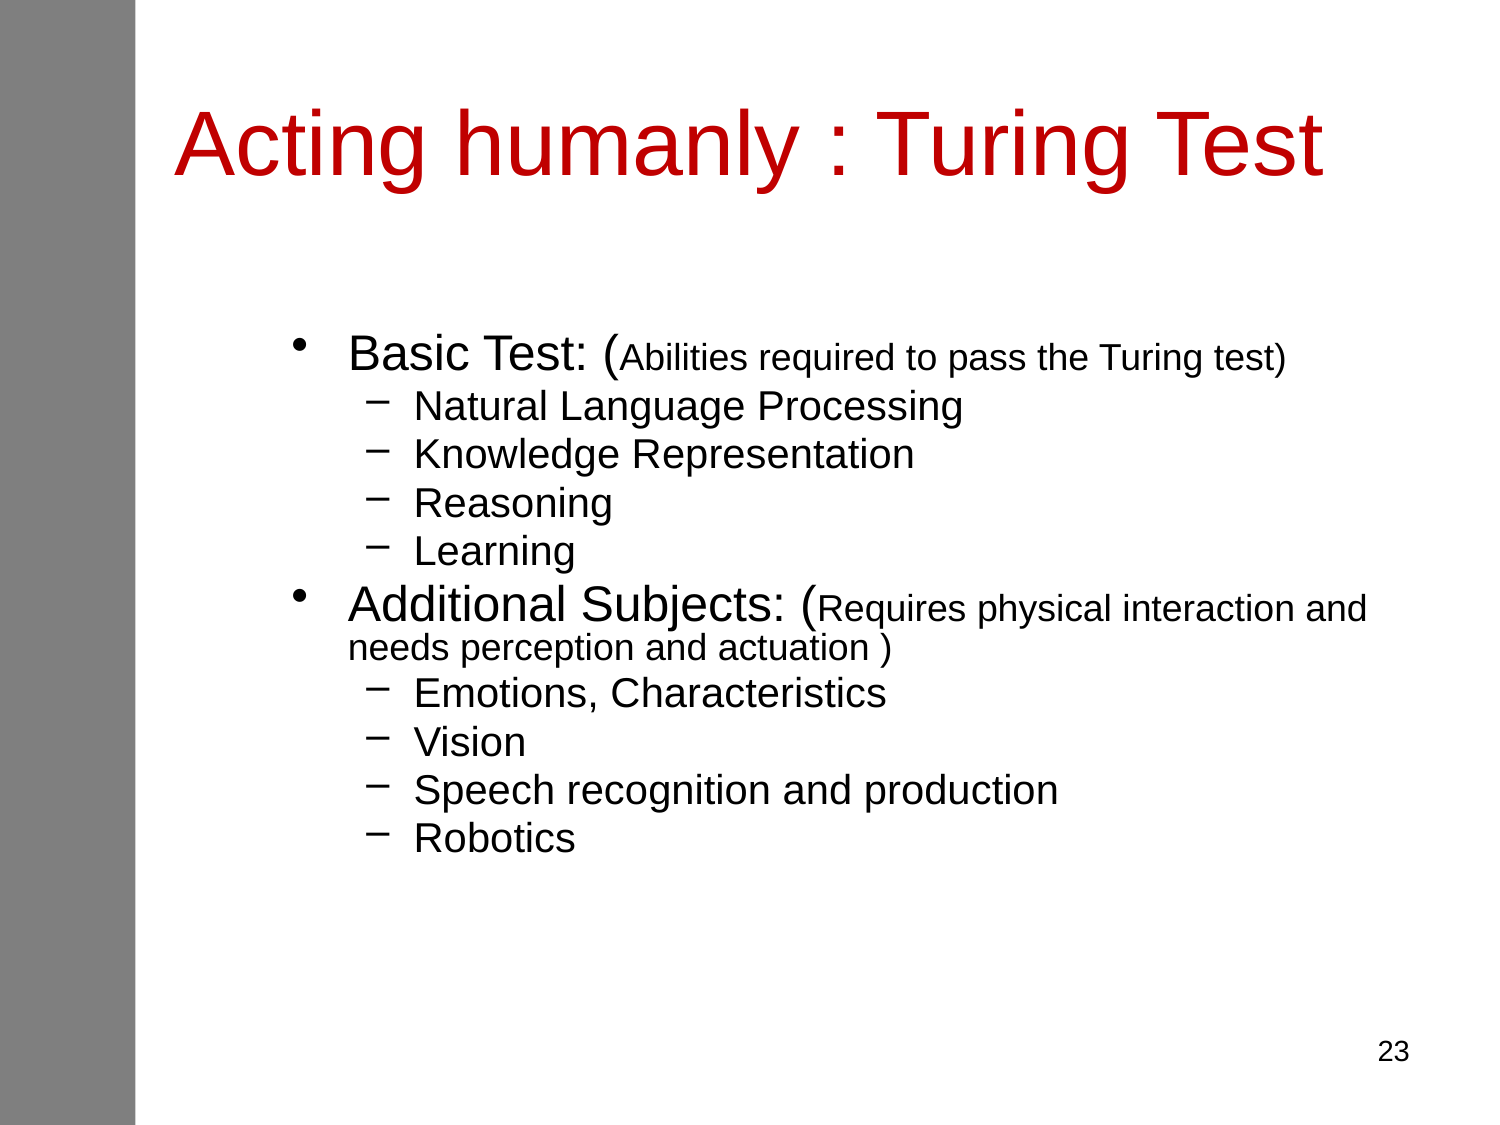

# Acting humanly : Turing Test
Basic Test: (Abilities required to pass the Turing test)
Natural Language Processing
Knowledge Representation
Reasoning
Learning
Additional Subjects: (Requires physical interaction and needs perception and actuation )
Emotions, Characteristics
Vision
Speech recognition and production
Robotics

23